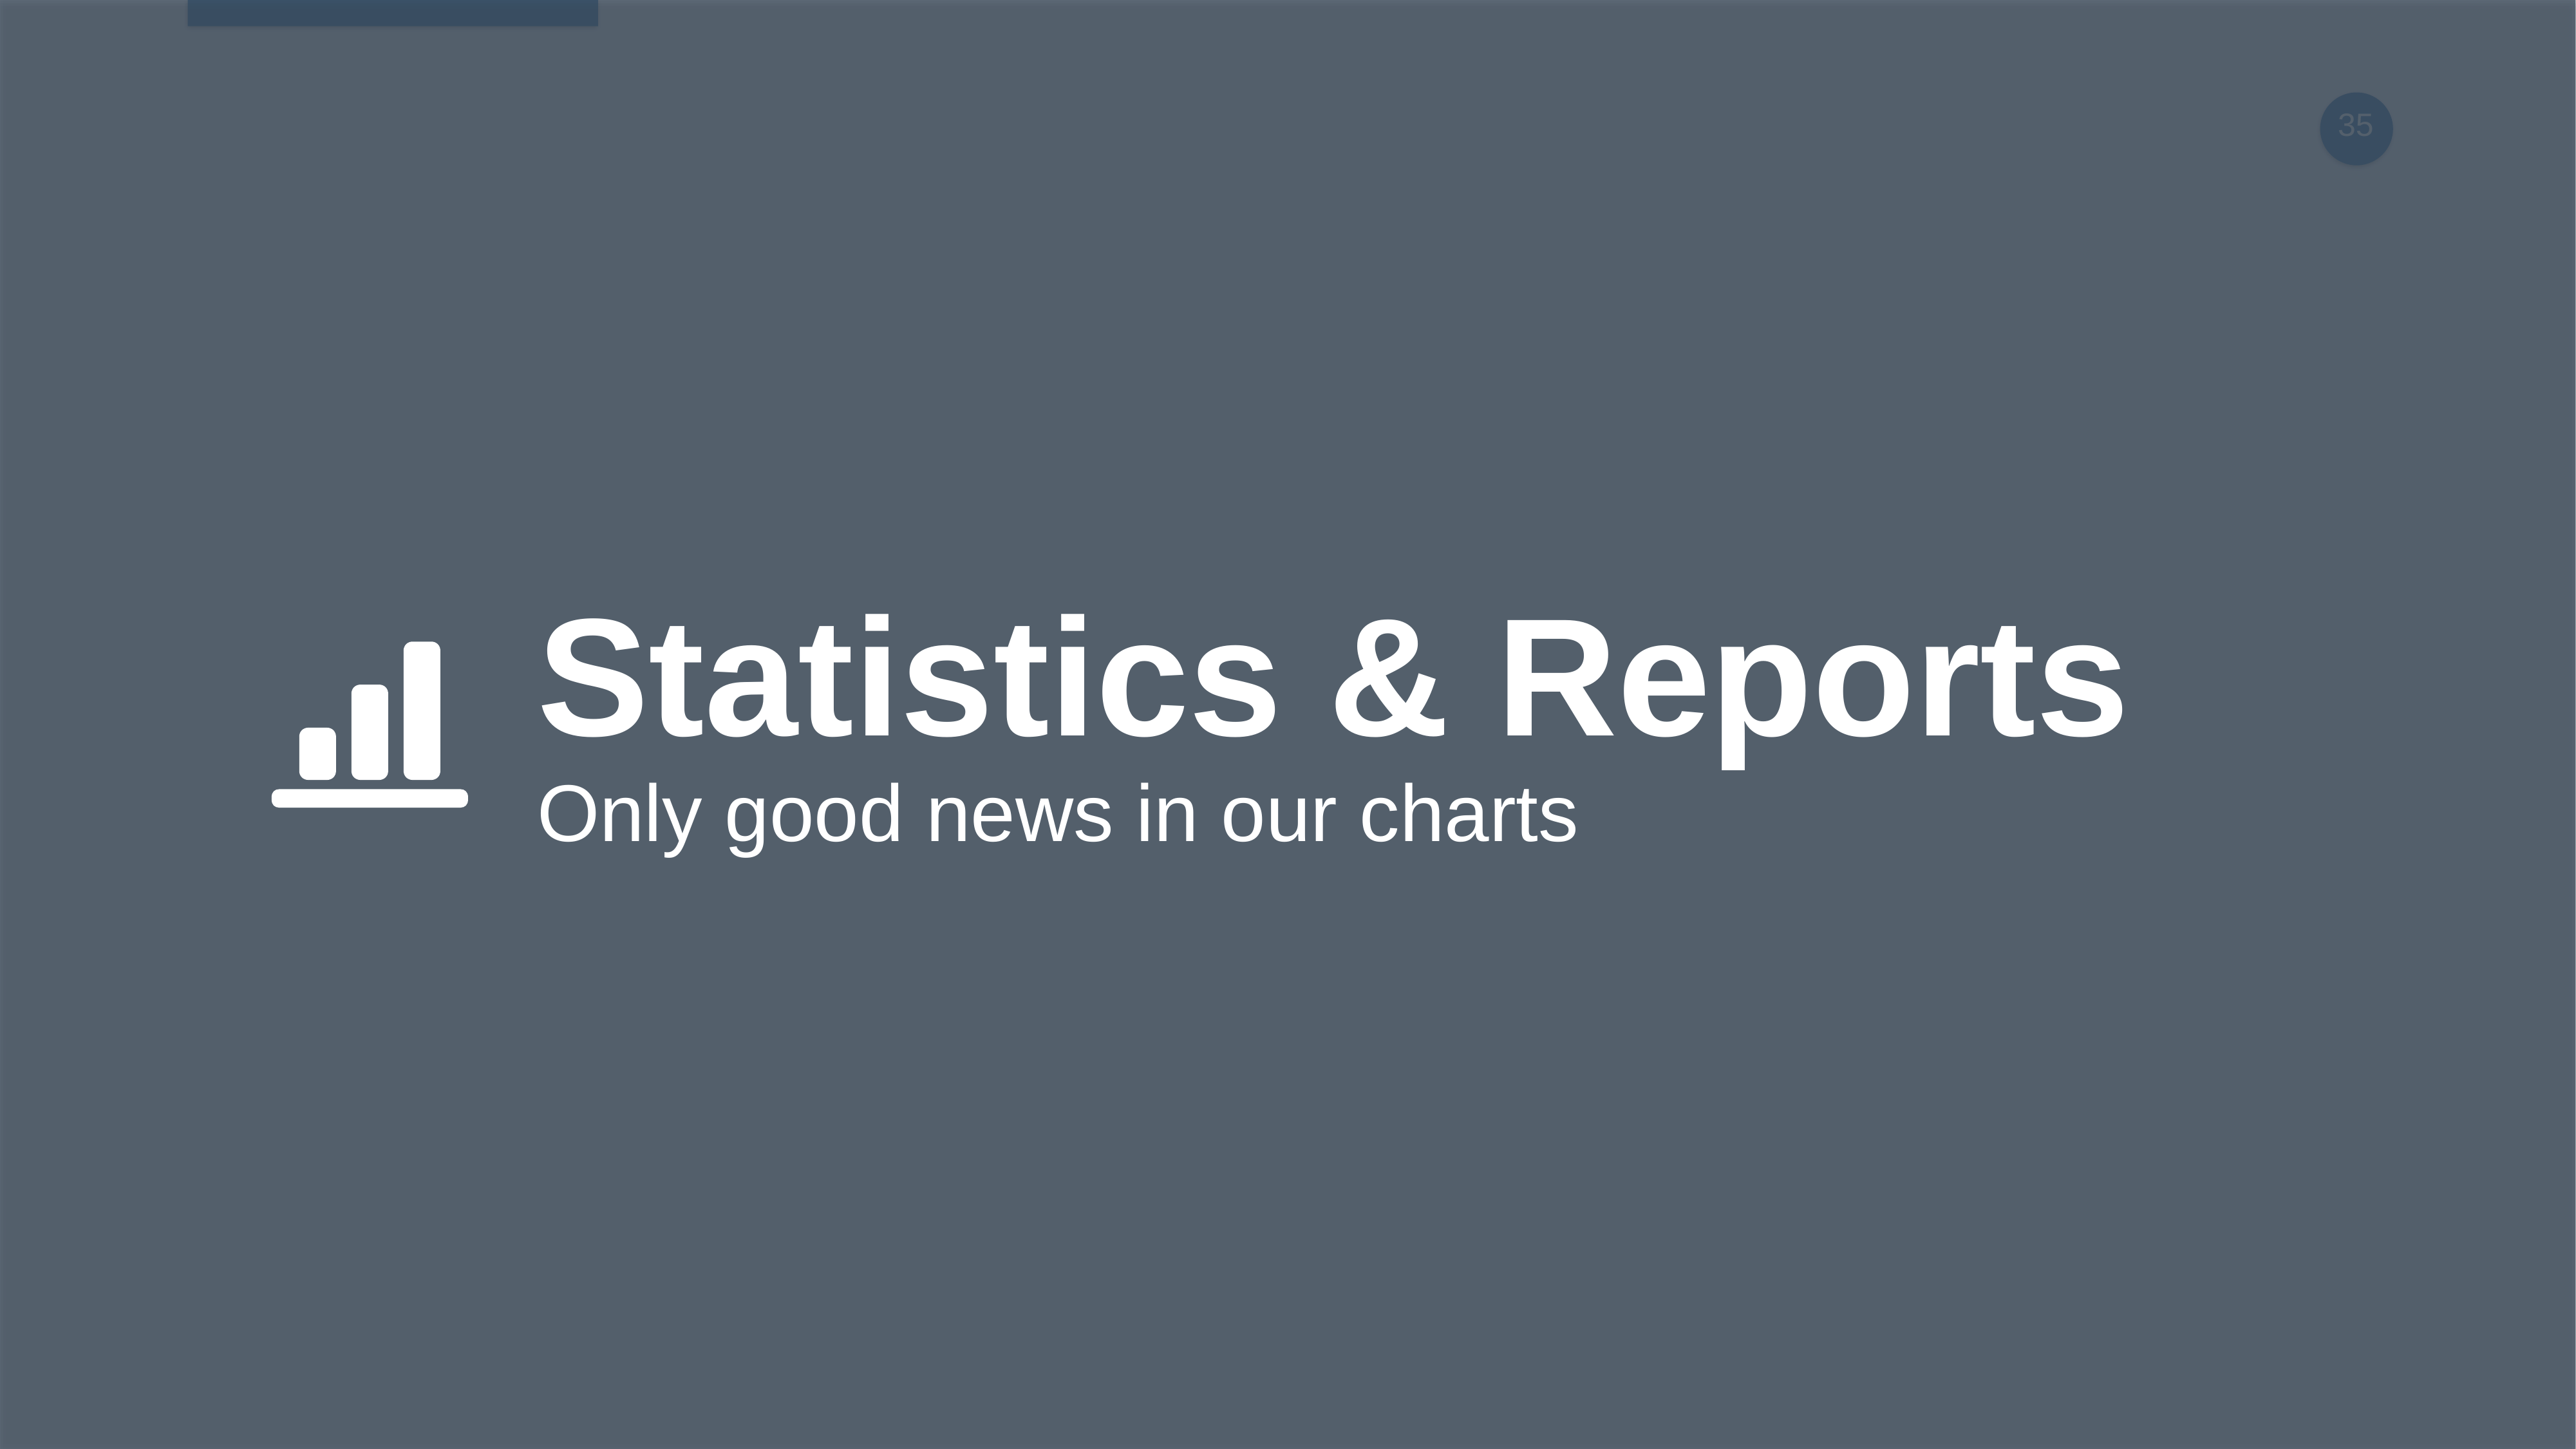

Statistics & Reports
Only good news in our charts